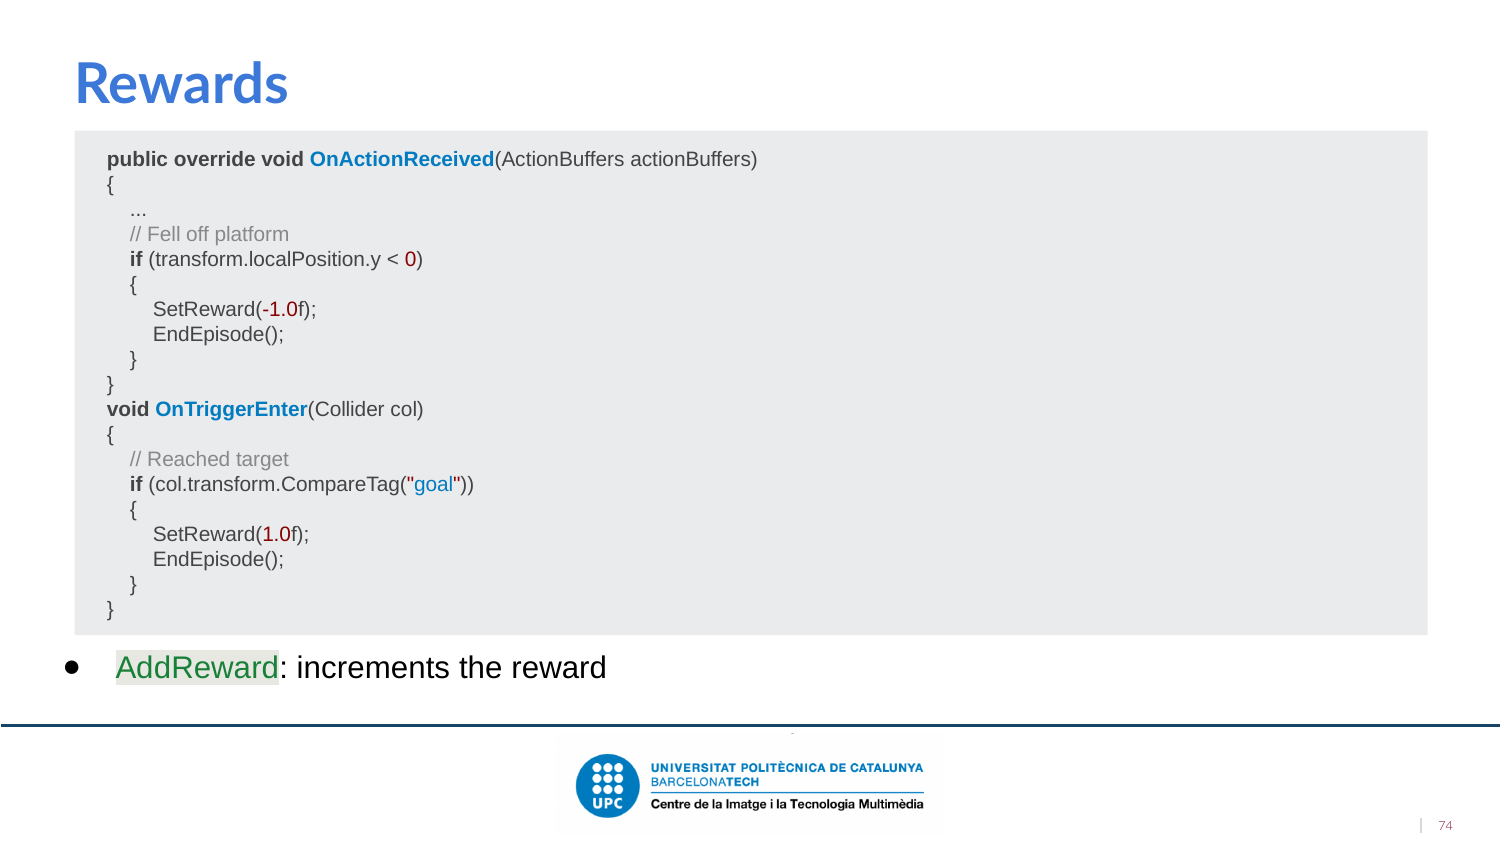

Rewards
   public override void OnActionReceived(ActionBuffers actionBuffers)
   {
       ...
       // Fell off platform
       if (transform.localPosition.y < 0)
       {
           SetReward(-1.0f);
           EndEpisode();
       }
   }
   void OnTriggerEnter(Collider col)
   {
       // Reached target
       if (col.transform.CompareTag("goal"))
       {
           SetReward(1.0f);
           EndEpisode();
       }
   }
AddReward: increments the reward